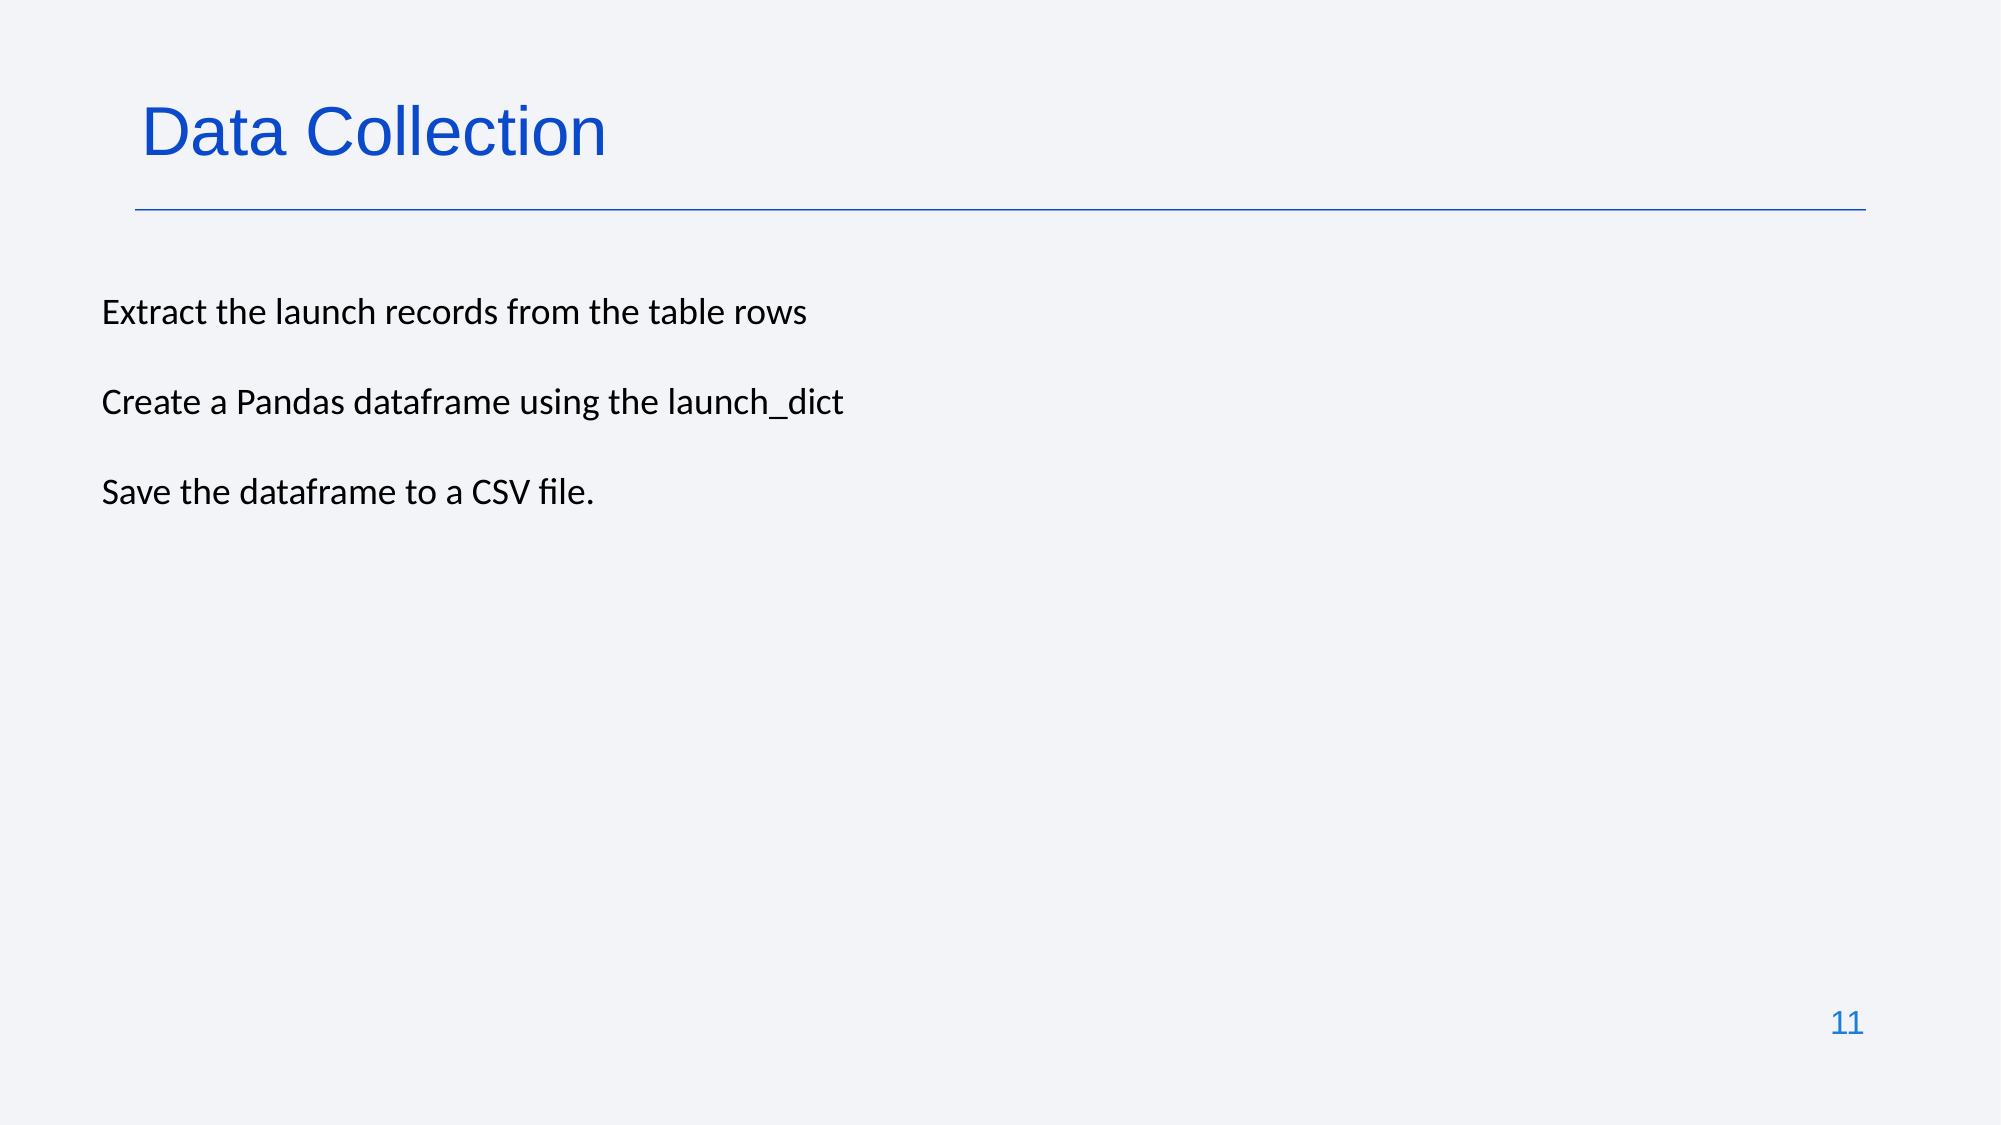

Data Collection

Extract the launch records from the table rows

Create a Pandas dataframe using the launch_dict

Save the dataframe to a CSV file.

11